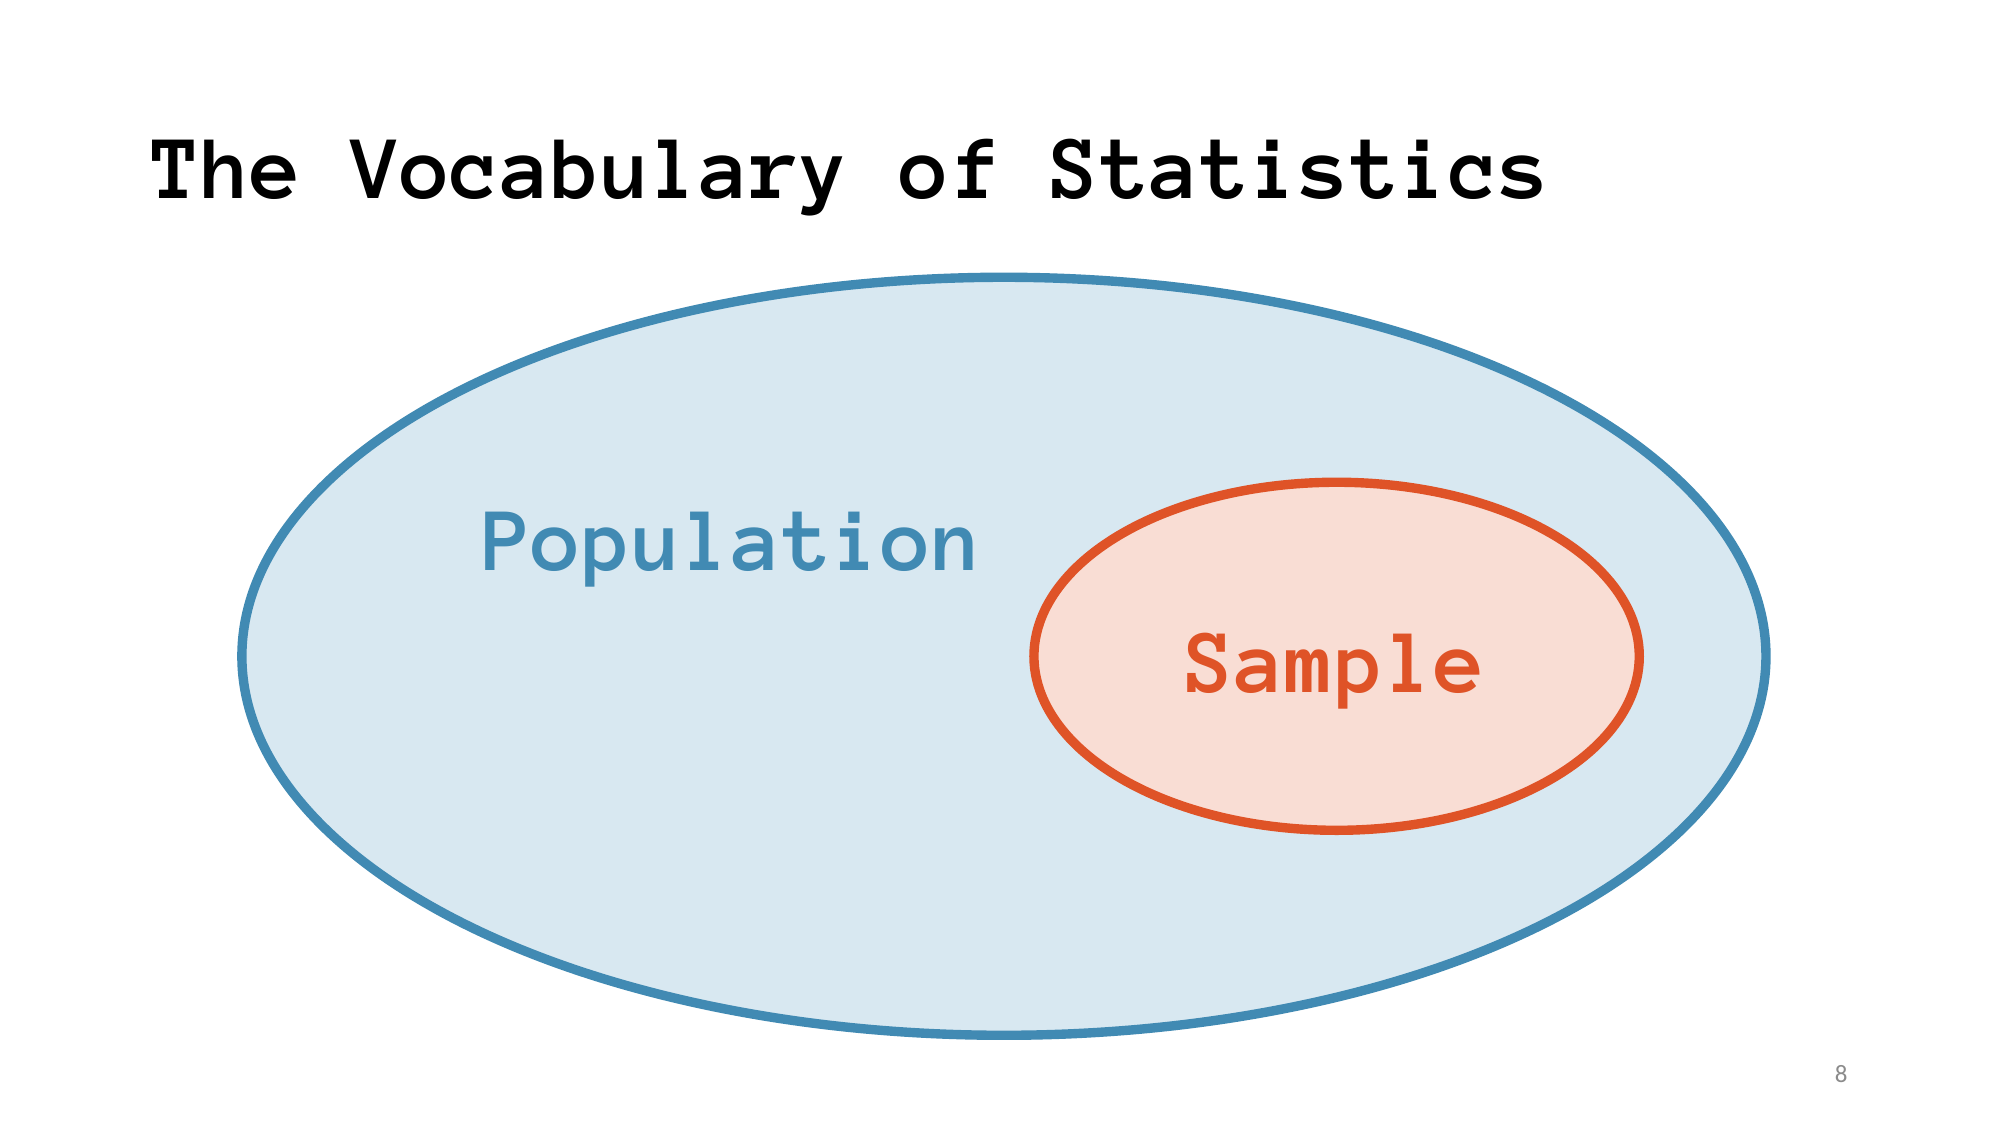

# The Vocabulary of Statistics

Population

Sample
8